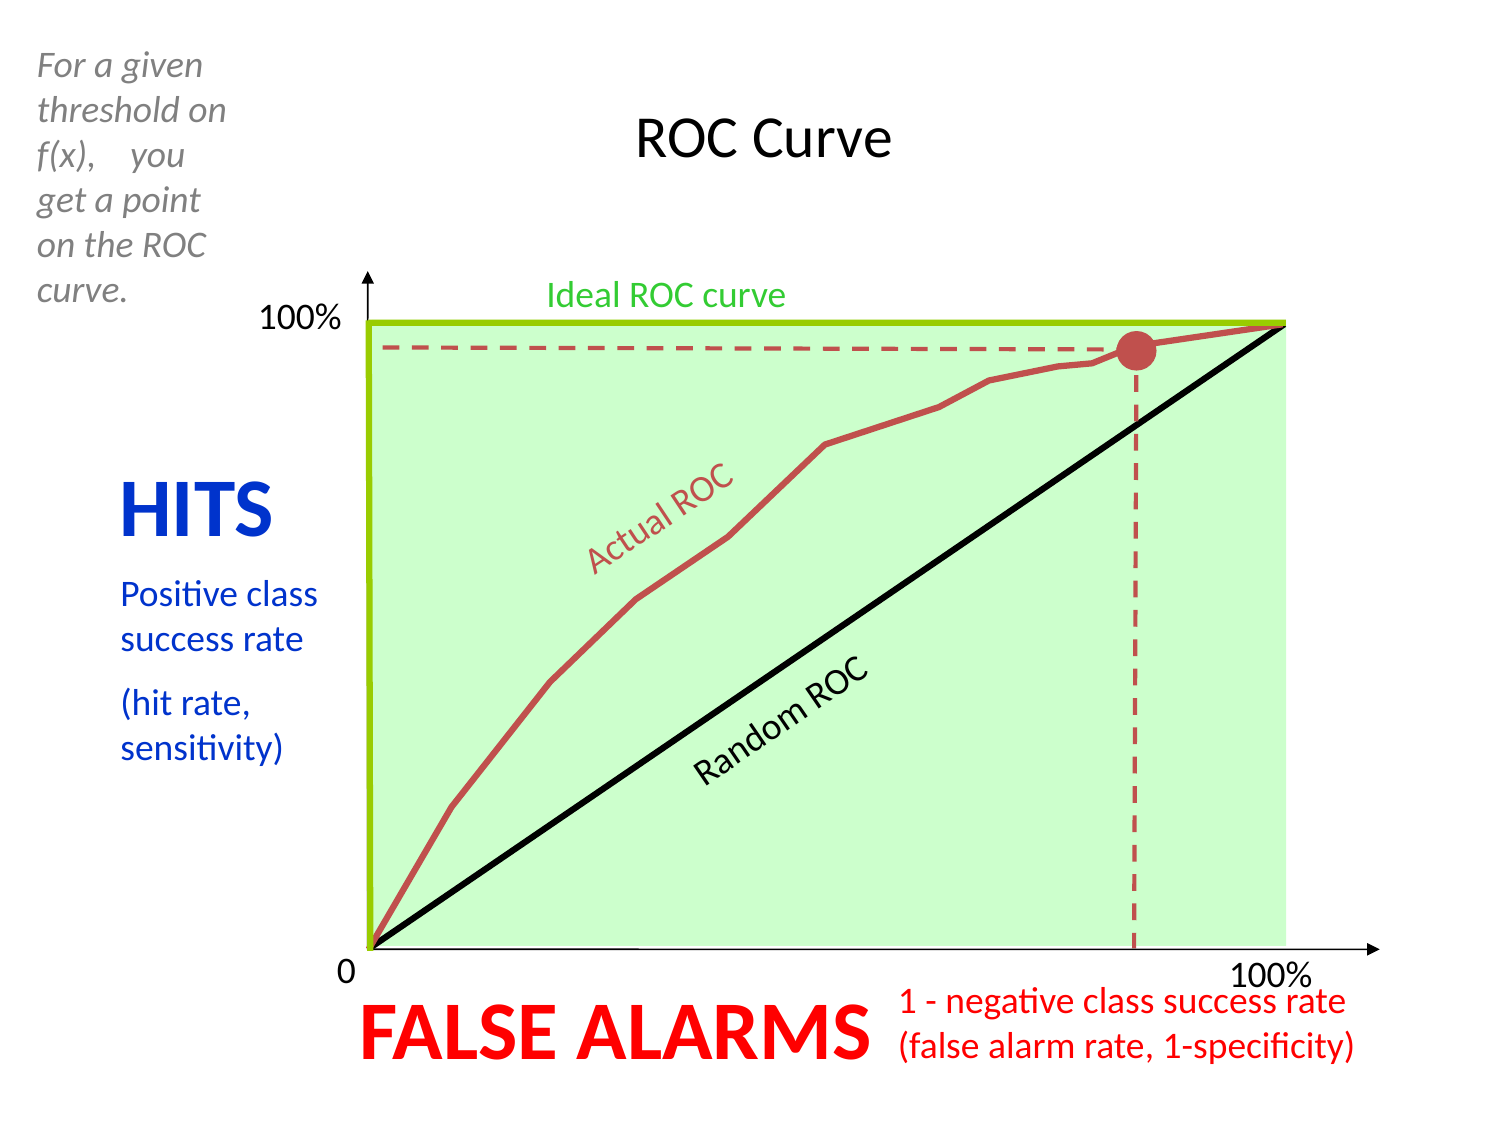

For a given threshold on f(x),    you get a point on the ROC curve.
# ROC Curve
Ideal ROC curve

100%

Actual ROC
HITS
Positive class success rate
(hit rate, sensitivity)
Random ROC
0
100%

FALSE ALARMS
1 - negative class success rate (false alarm rate, 1-specificity)